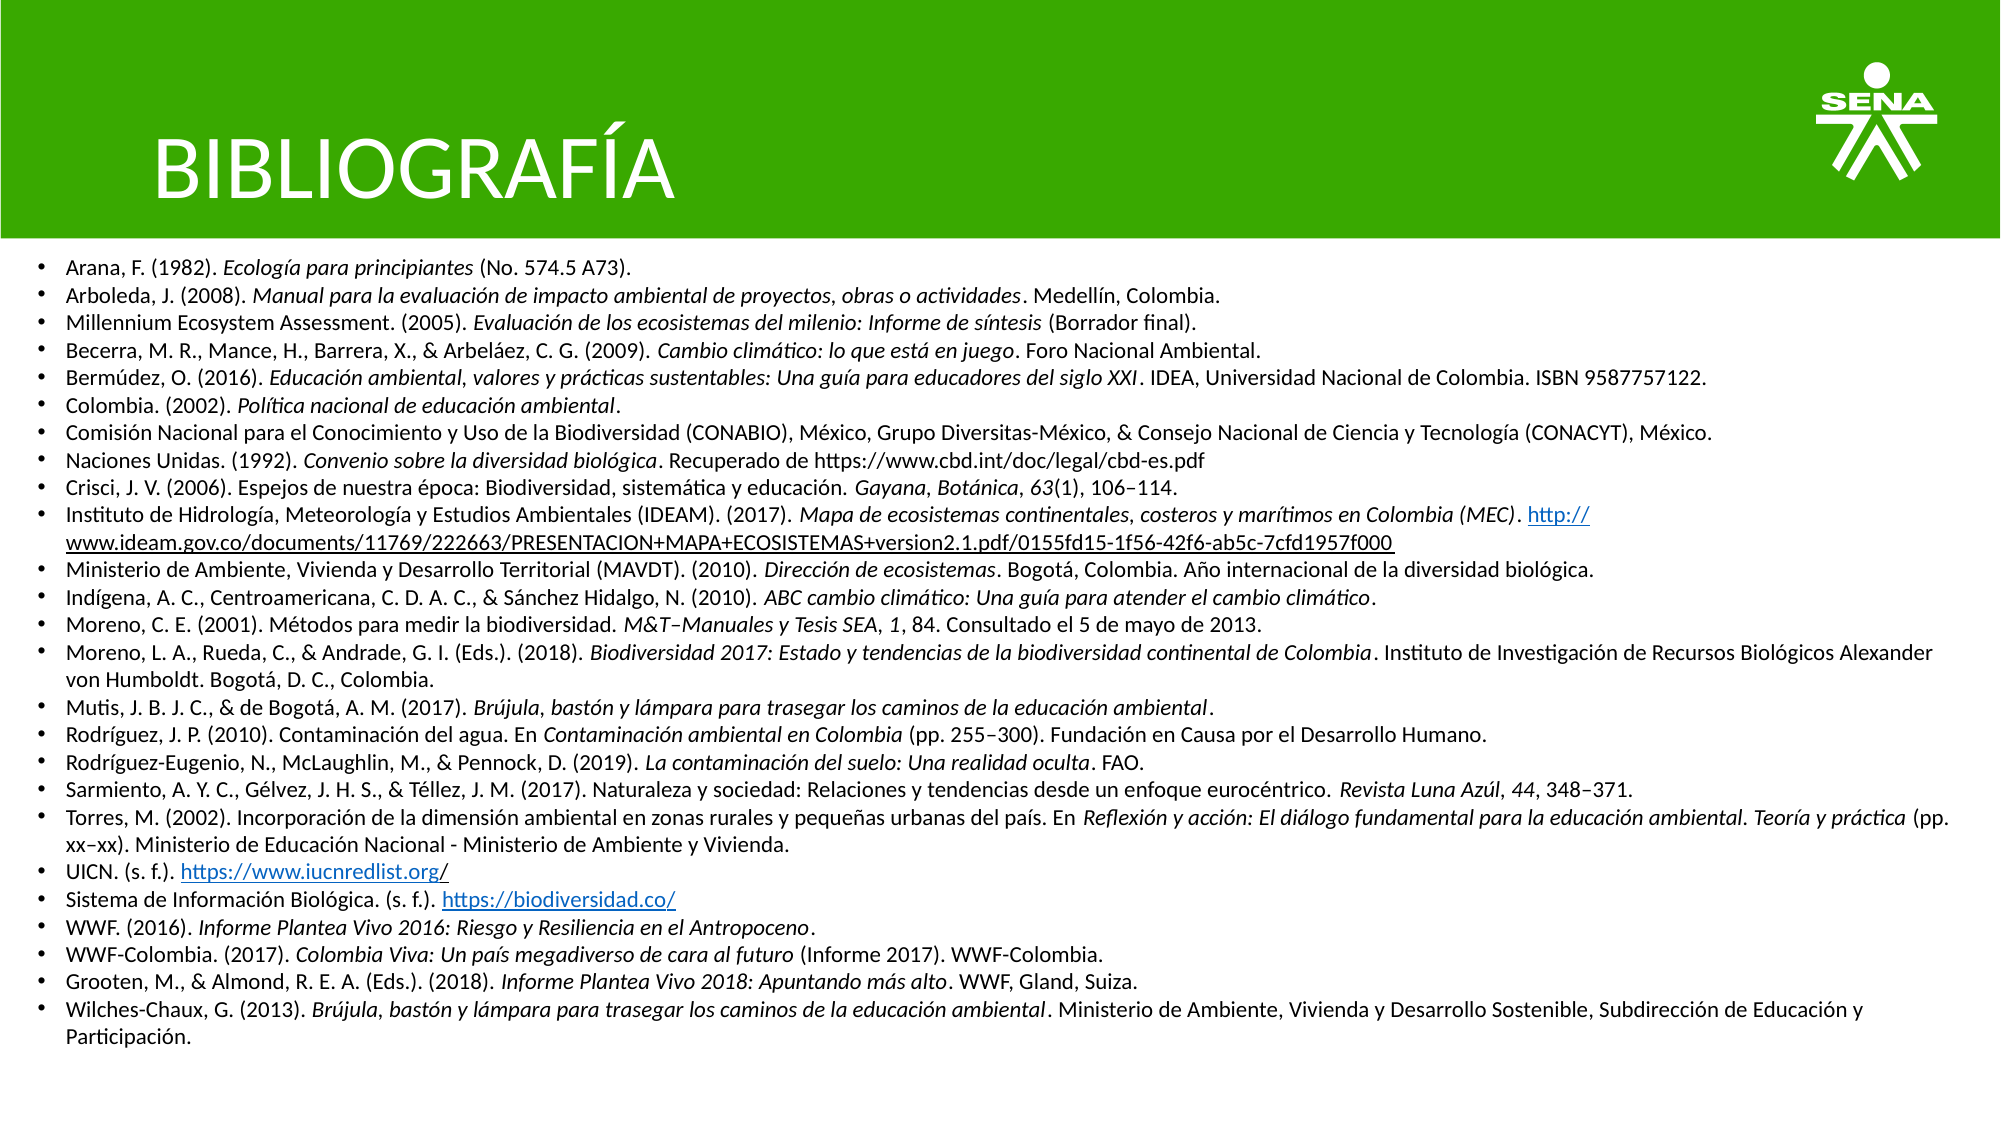

# BIBLIOGRAFÍA
Arana, F. (1982). Ecología para principiantes (No. 574.5 A73).
Arboleda, J. (2008). Manual para la evaluación de impacto ambiental de proyectos, obras o actividades. Medellín, Colombia.
Millennium Ecosystem Assessment. (2005). Evaluación de los ecosistemas del milenio: Informe de síntesis (Borrador final).
Becerra, M. R., Mance, H., Barrera, X., & Arbeláez, C. G. (2009). Cambio climático: lo que está en juego. Foro Nacional Ambiental.
Bermúdez, O. (2016). Educación ambiental, valores y prácticas sustentables: Una guía para educadores del siglo XXI. IDEA, Universidad Nacional de Colombia. ISBN 9587757122.
Colombia. (2002). Política nacional de educación ambiental.
Comisión Nacional para el Conocimiento y Uso de la Biodiversidad (CONABIO), México, Grupo Diversitas-México, & Consejo Nacional de Ciencia y Tecnología (CONACYT), México.
Naciones Unidas. (1992). Convenio sobre la diversidad biológica. Recuperado de https://www.cbd.int/doc/legal/cbd-es.pdf
Crisci, J. V. (2006). Espejos de nuestra época: Biodiversidad, sistemática y educación. Gayana, Botánica, 63(1), 106–114.
Instituto de Hidrología, Meteorología y Estudios Ambientales (IDEAM). (2017). Mapa de ecosistemas continentales, costeros y marítimos en Colombia (MEC). http://www.ideam.gov.co/documents/11769/222663/PRESENTACION+MAPA+ECOSISTEMAS+version2.1.pdf/0155fd15-1f56-42f6-ab5c-7cfd1957f000
Ministerio de Ambiente, Vivienda y Desarrollo Territorial (MAVDT). (2010). Dirección de ecosistemas. Bogotá, Colombia. Año internacional de la diversidad biológica.
Indígena, A. C., Centroamericana, C. D. A. C., & Sánchez Hidalgo, N. (2010). ABC cambio climático: Una guía para atender el cambio climático.
Moreno, C. E. (2001). Métodos para medir la biodiversidad. M&T–Manuales y Tesis SEA, 1, 84. Consultado el 5 de mayo de 2013.
Moreno, L. A., Rueda, C., & Andrade, G. I. (Eds.). (2018). Biodiversidad 2017: Estado y tendencias de la biodiversidad continental de Colombia. Instituto de Investigación de Recursos Biológicos Alexander von Humboldt. Bogotá, D. C., Colombia.
Mutis, J. B. J. C., & de Bogotá, A. M. (2017). Brújula, bastón y lámpara para trasegar los caminos de la educación ambiental.
Rodríguez, J. P. (2010). Contaminación del agua. En Contaminación ambiental en Colombia (pp. 255–300). Fundación en Causa por el Desarrollo Humano.
Rodríguez-Eugenio, N., McLaughlin, M., & Pennock, D. (2019). La contaminación del suelo: Una realidad oculta. FAO.
Sarmiento, A. Y. C., Gélvez, J. H. S., & Téllez, J. M. (2017). Naturaleza y sociedad: Relaciones y tendencias desde un enfoque eurocéntrico. Revista Luna Azúl, 44, 348–371.
Torres, M. (2002). Incorporación de la dimensión ambiental en zonas rurales y pequeñas urbanas del país. En Reflexión y acción: El diálogo fundamental para la educación ambiental. Teoría y práctica (pp. xx–xx). Ministerio de Educación Nacional - Ministerio de Ambiente y Vivienda.
UICN. (s. f.). https://www.iucnredlist.org/
Sistema de Información Biológica. (s. f.). https://biodiversidad.co/
WWF. (2016). Informe Plantea Vivo 2016: Riesgo y Resiliencia en el Antropoceno.
WWF-Colombia. (2017). Colombia Viva: Un país megadiverso de cara al futuro (Informe 2017). WWF-Colombia.
Grooten, M., & Almond, R. E. A. (Eds.). (2018). Informe Plantea Vivo 2018: Apuntando más alto. WWF, Gland, Suiza.
Wilches-Chaux, G. (2013). Brújula, bastón y lámpara para trasegar los caminos de la educación ambiental. Ministerio de Ambiente, Vivienda y Desarrollo Sostenible, Subdirección de Educación y Participación.